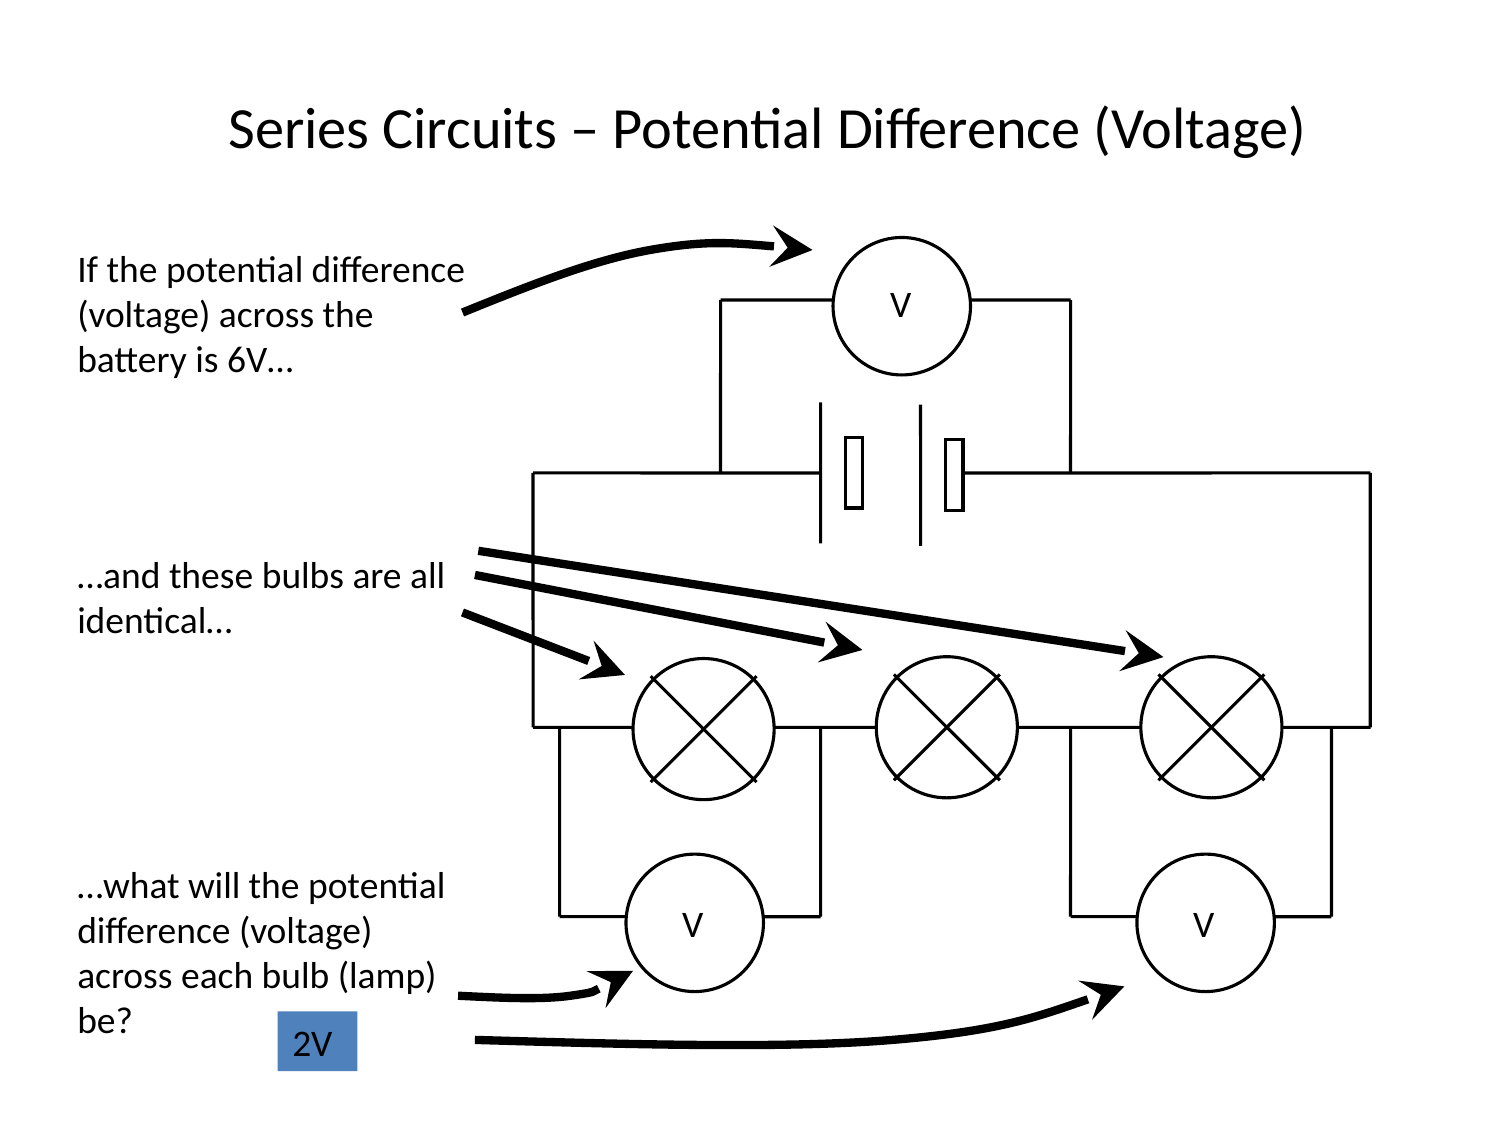

# Series Circuits – Potential Difference (Voltage)
If the potential difference (voltage) across the battery is 6V…

V

…and these bulbs are all identical…

V

V

…what will the potential difference (voltage) across each bulb (lamp) be?

2V